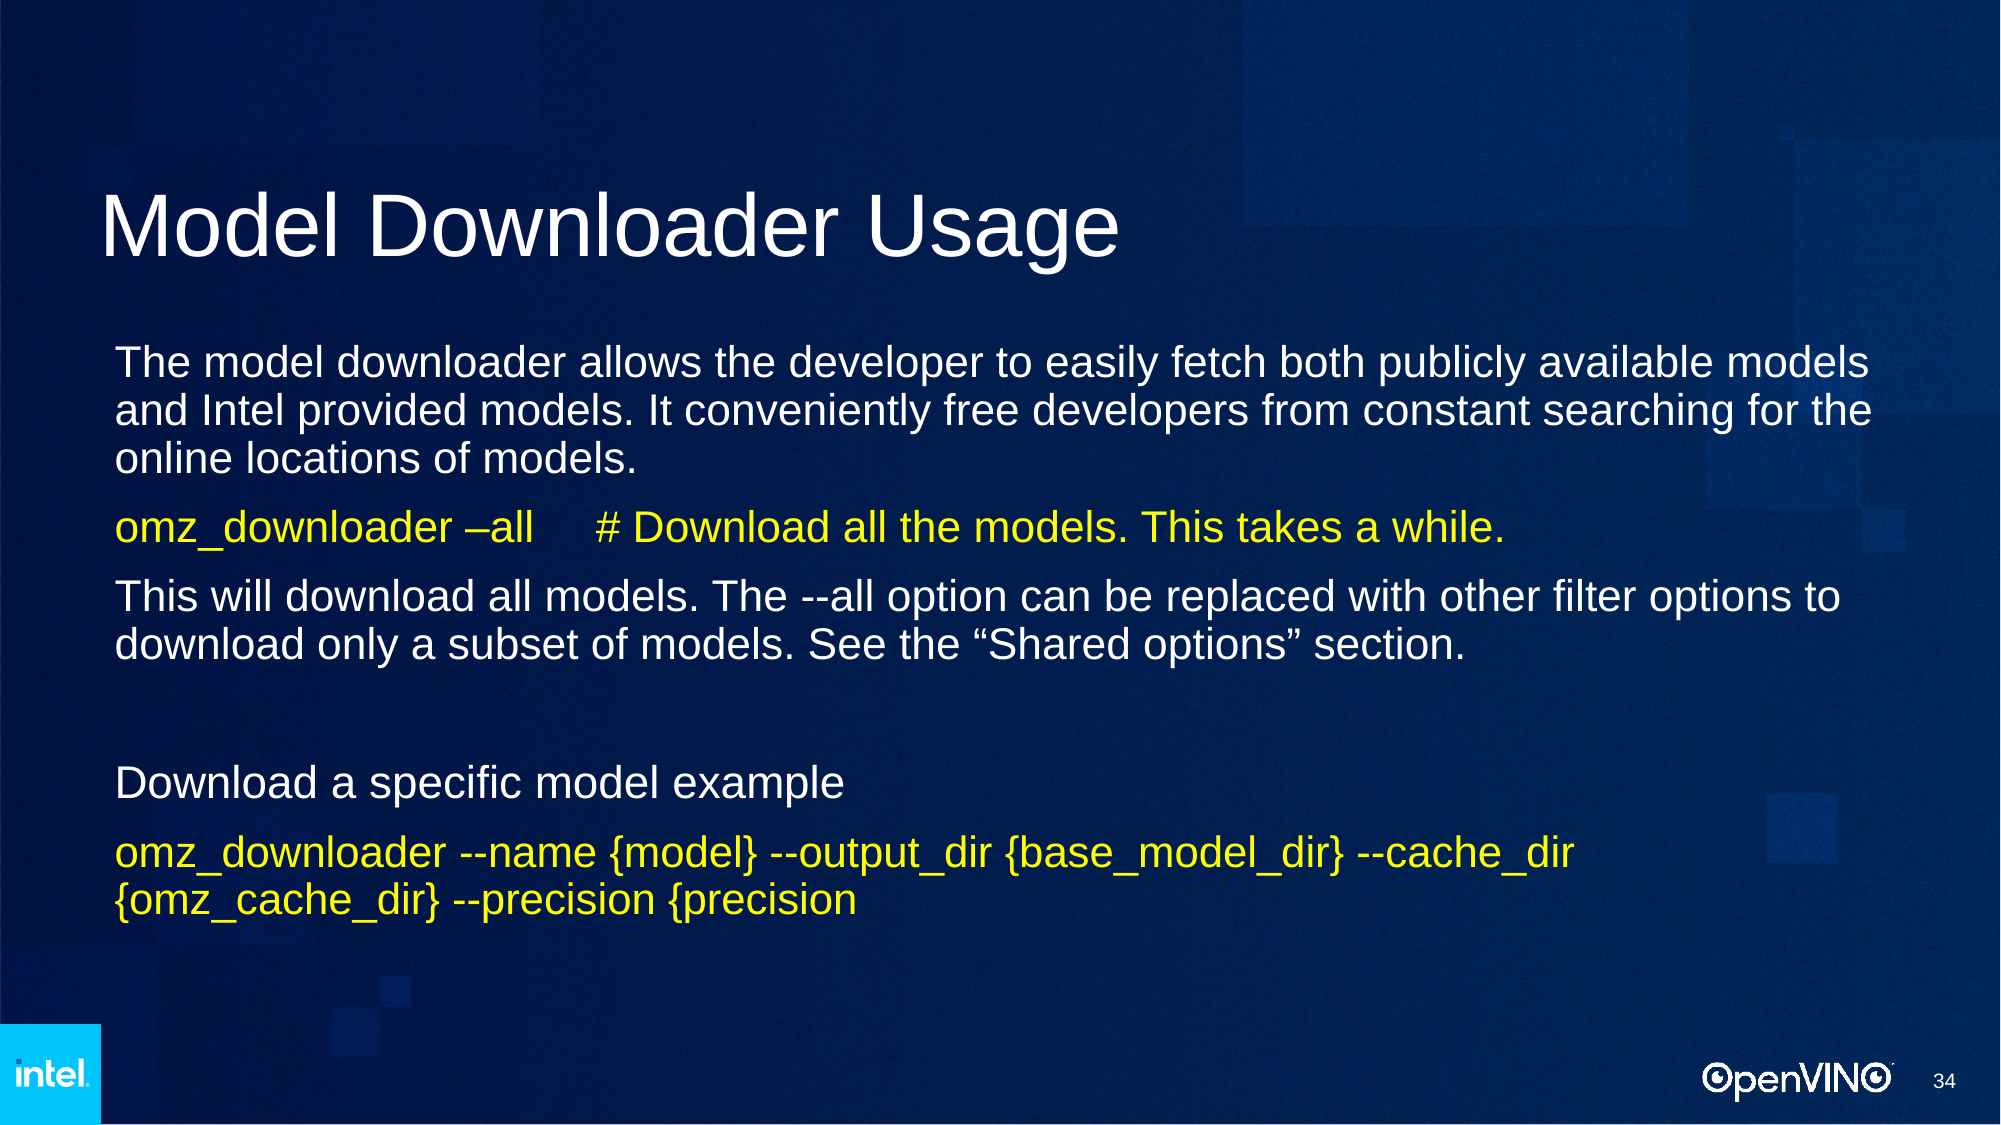

# Model Downloader Usage
The model downloader allows the developer to easily fetch both publicly available models and Intel provided models. It conveniently free developers from constant searching for the online locations of models.
omz_downloader –all     # Download all the models. This takes a while.
This will download all models. The --all option can be replaced with other filter options to download only a subset of models. See the “Shared options” section.

Download a specific model example
omz_downloader --name {model} --output_dir {base_model_dir} --cache_dir {omz_cache_dir} --precision {precision